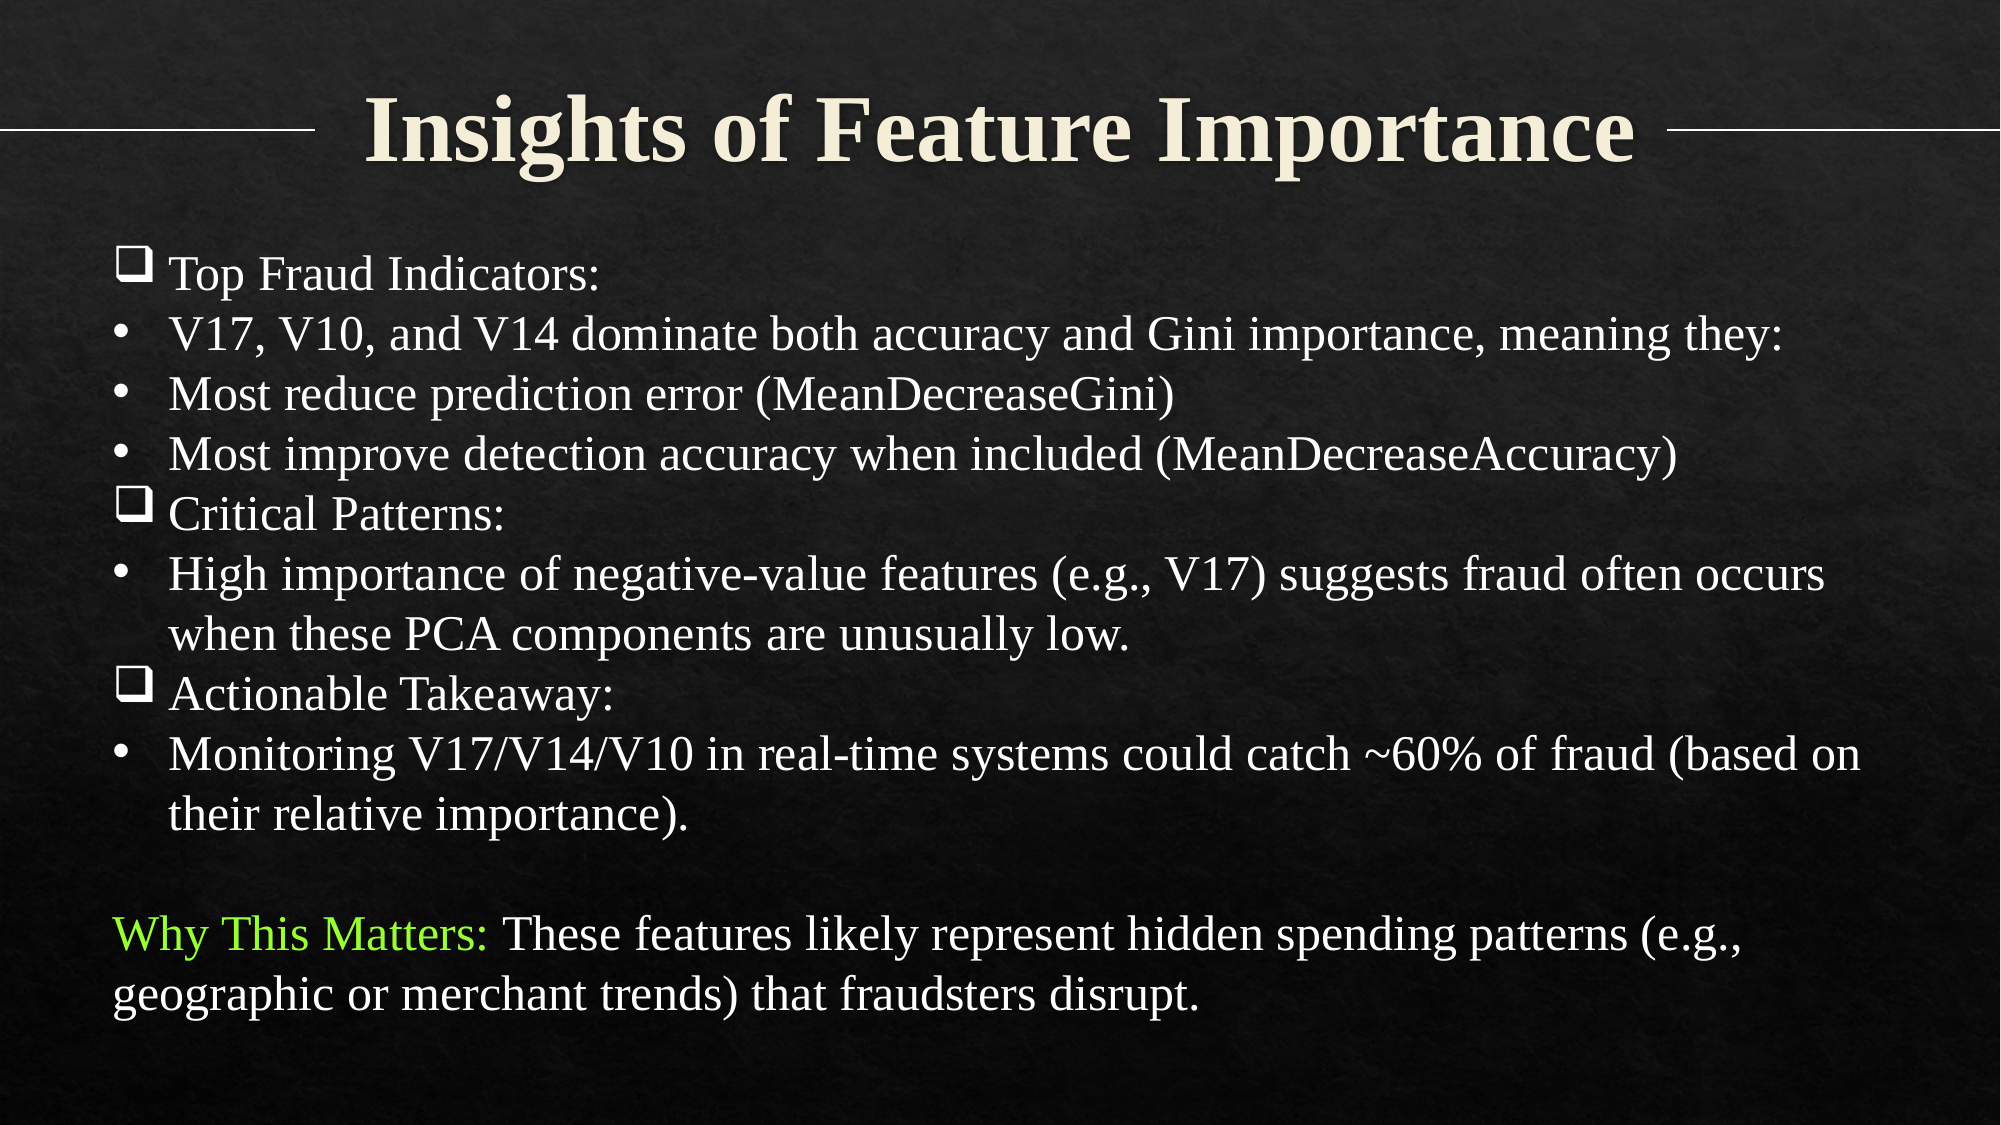

# Insights of Feature Importance
Top Fraud Indicators:
V17, V10, and V14 dominate both accuracy and Gini importance, meaning they:
Most reduce prediction error (MeanDecreaseGini)
Most improve detection accuracy when included (MeanDecreaseAccuracy)
Critical Patterns:
High importance of negative-value features (e.g., V17) suggests fraud often occurs when these PCA components are unusually low.
Actionable Takeaway:
Monitoring V17/V14/V10 in real-time systems could catch ~60% of fraud (based on their relative importance).

Why This Matters: These features likely represent hidden spending patterns (e.g., geographic or merchant trends) that fraudsters disrupt.